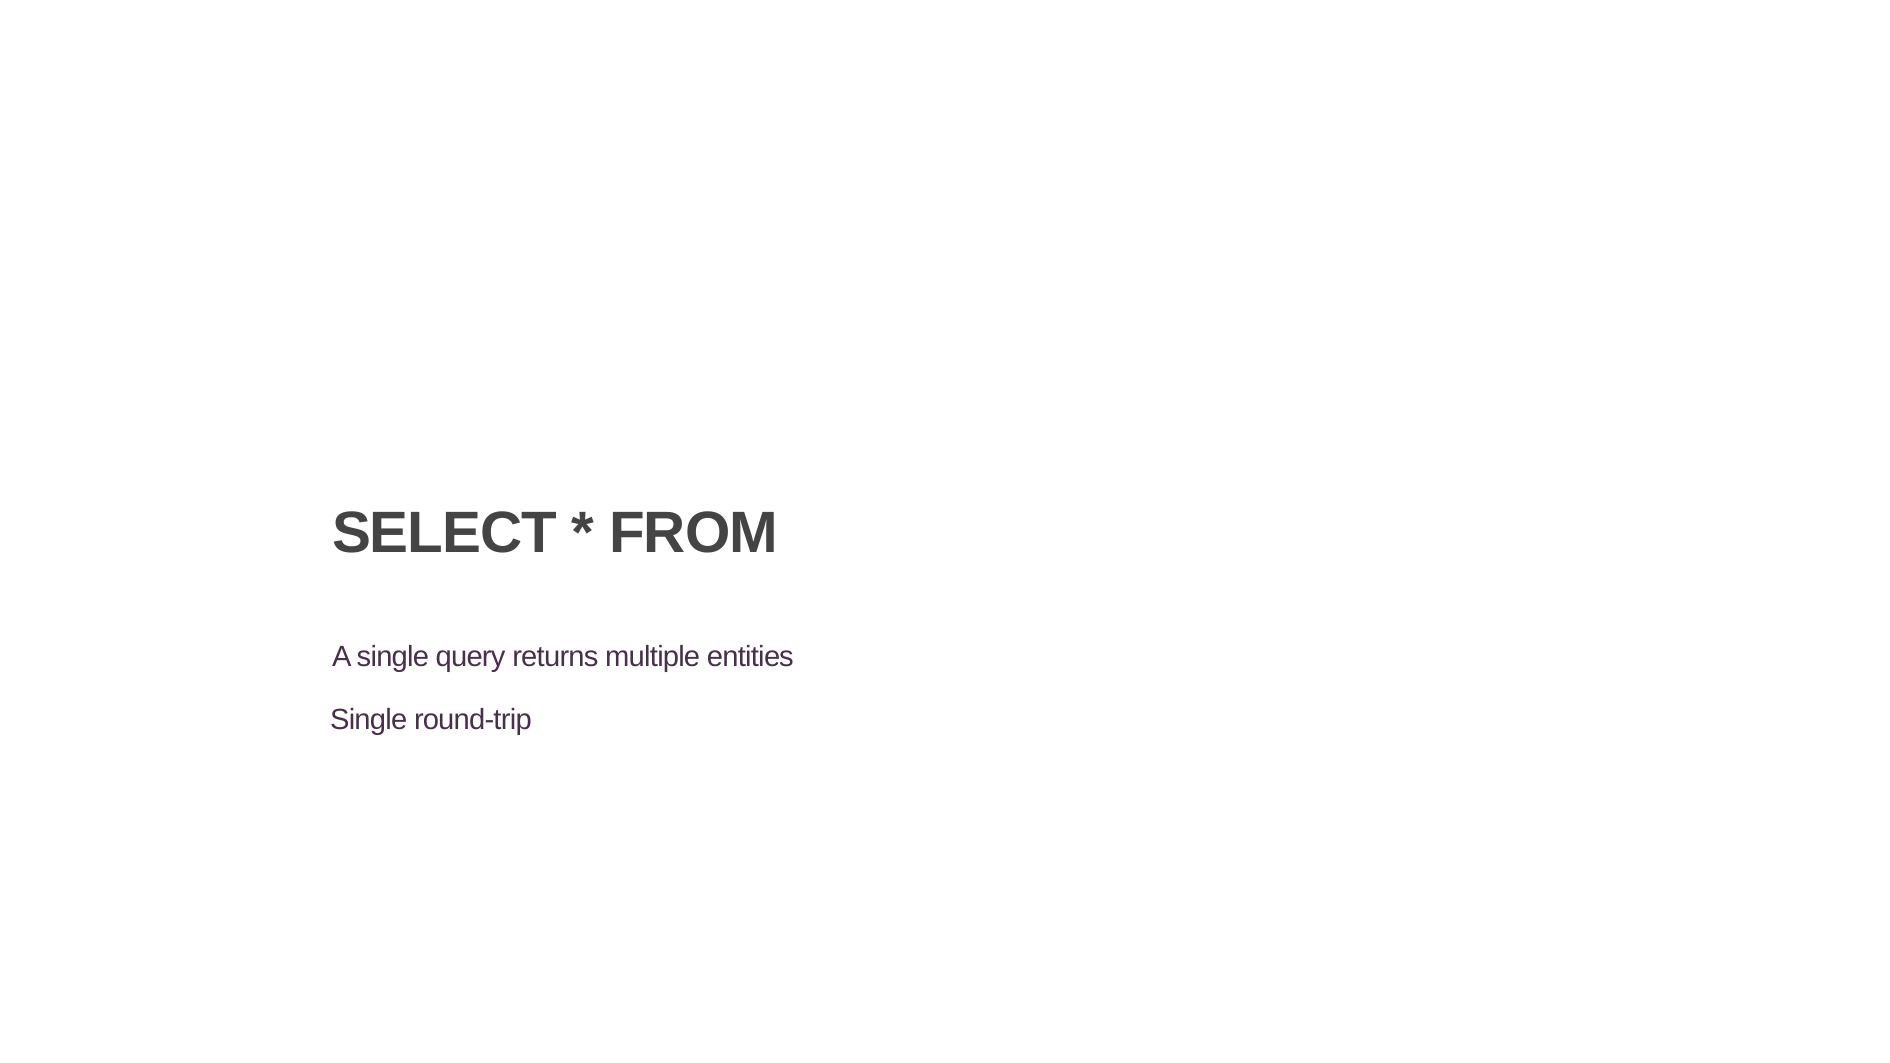

SELECT * FROM
A single query returns multiple entities
Single round-trip